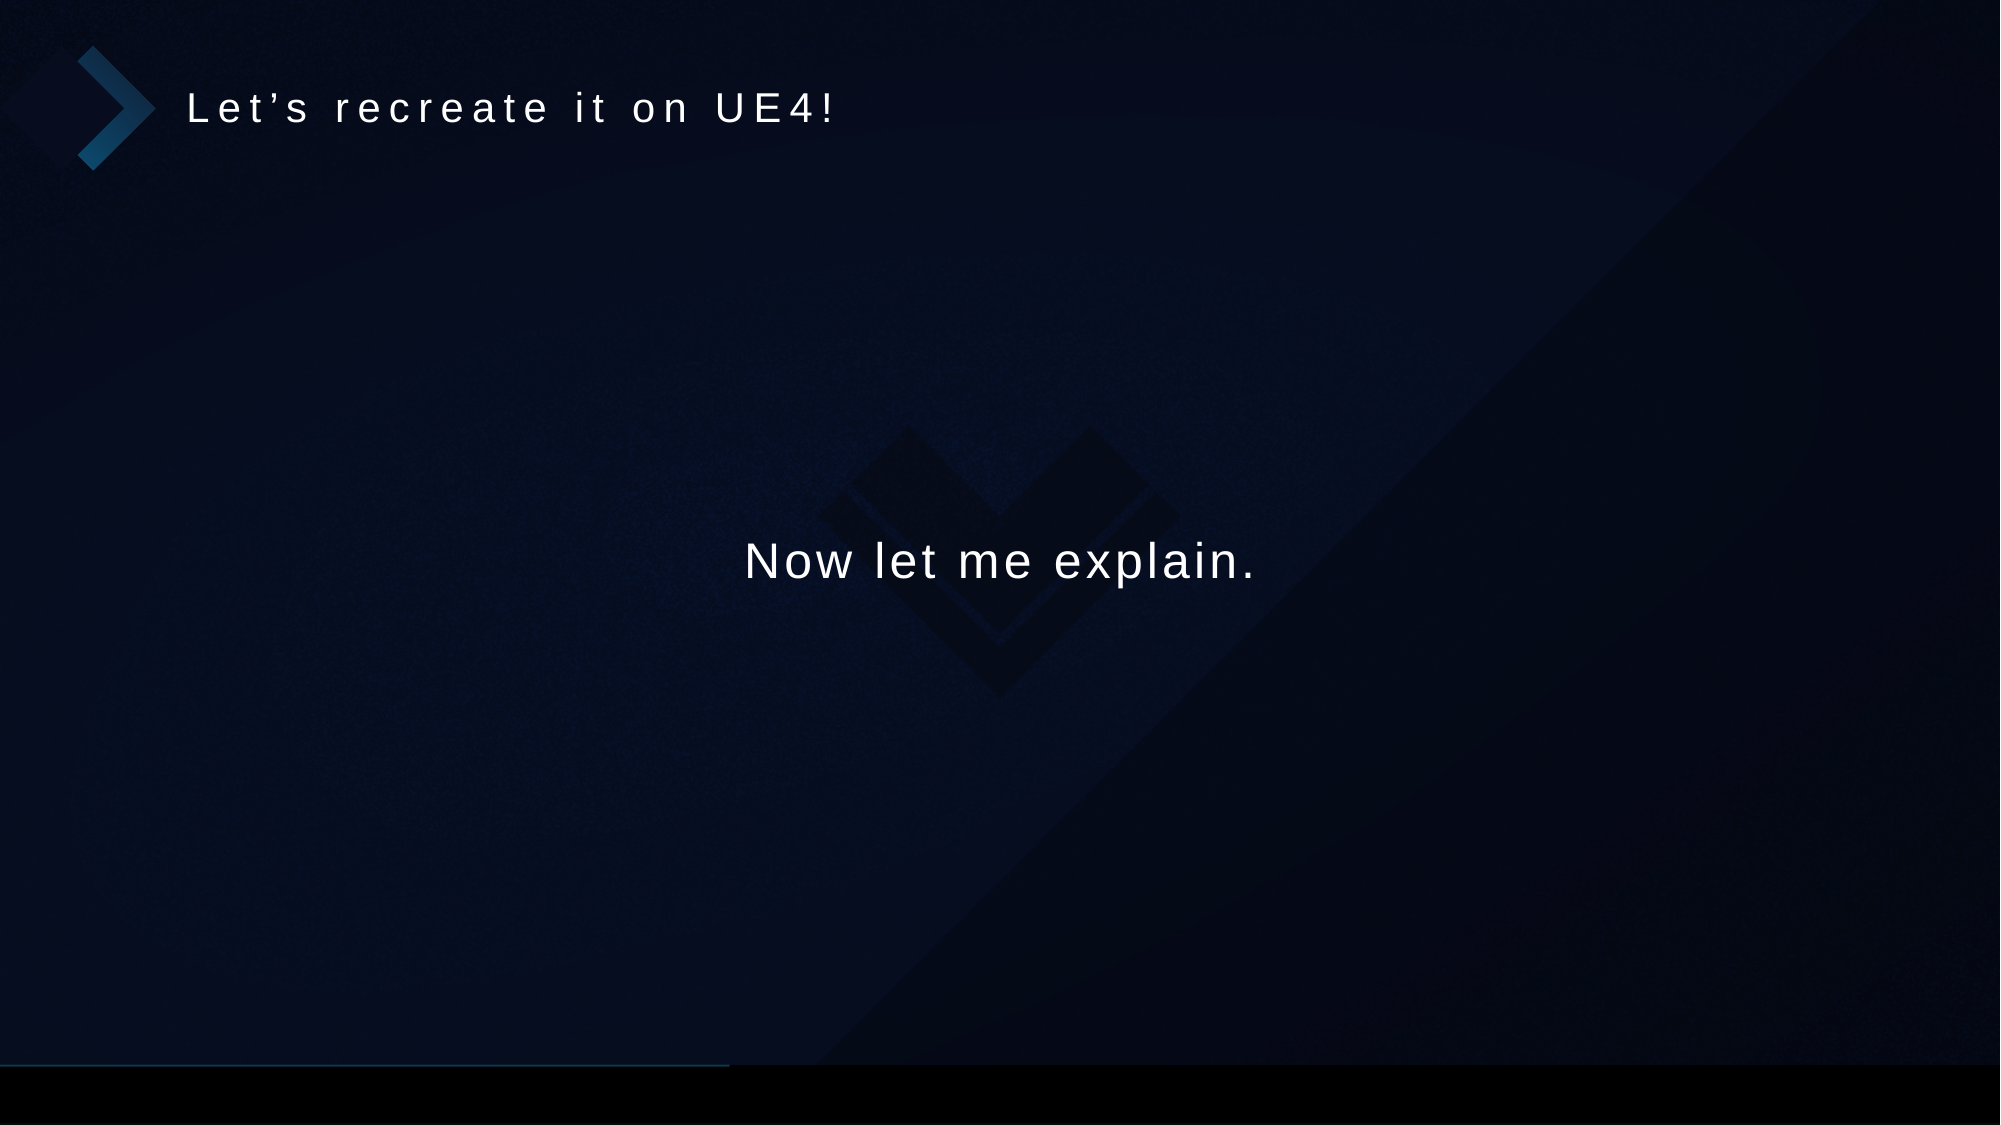

Let’s recreate it on UE4!
Now let me explain.